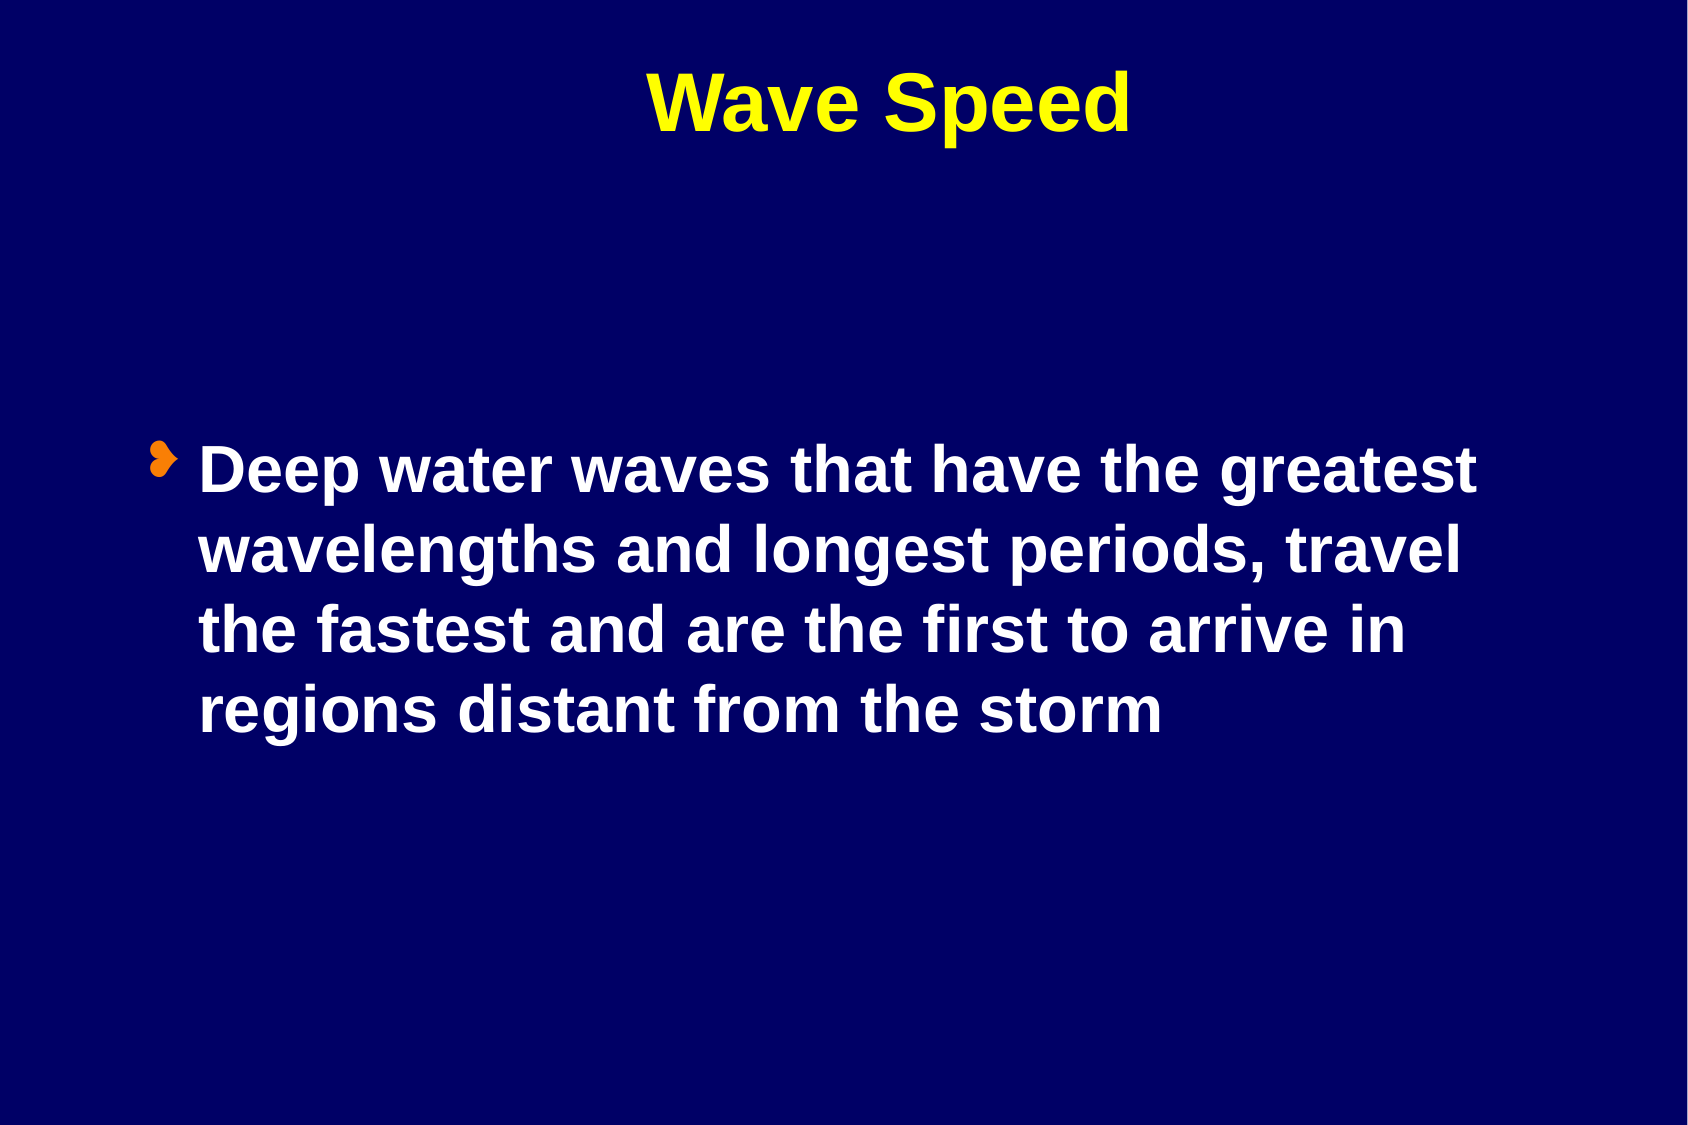

# Wave Speed

Deep water waves that have the greatest wavelengths and longest periods, travel the fastest and are the first to arrive in regions distant from the storm